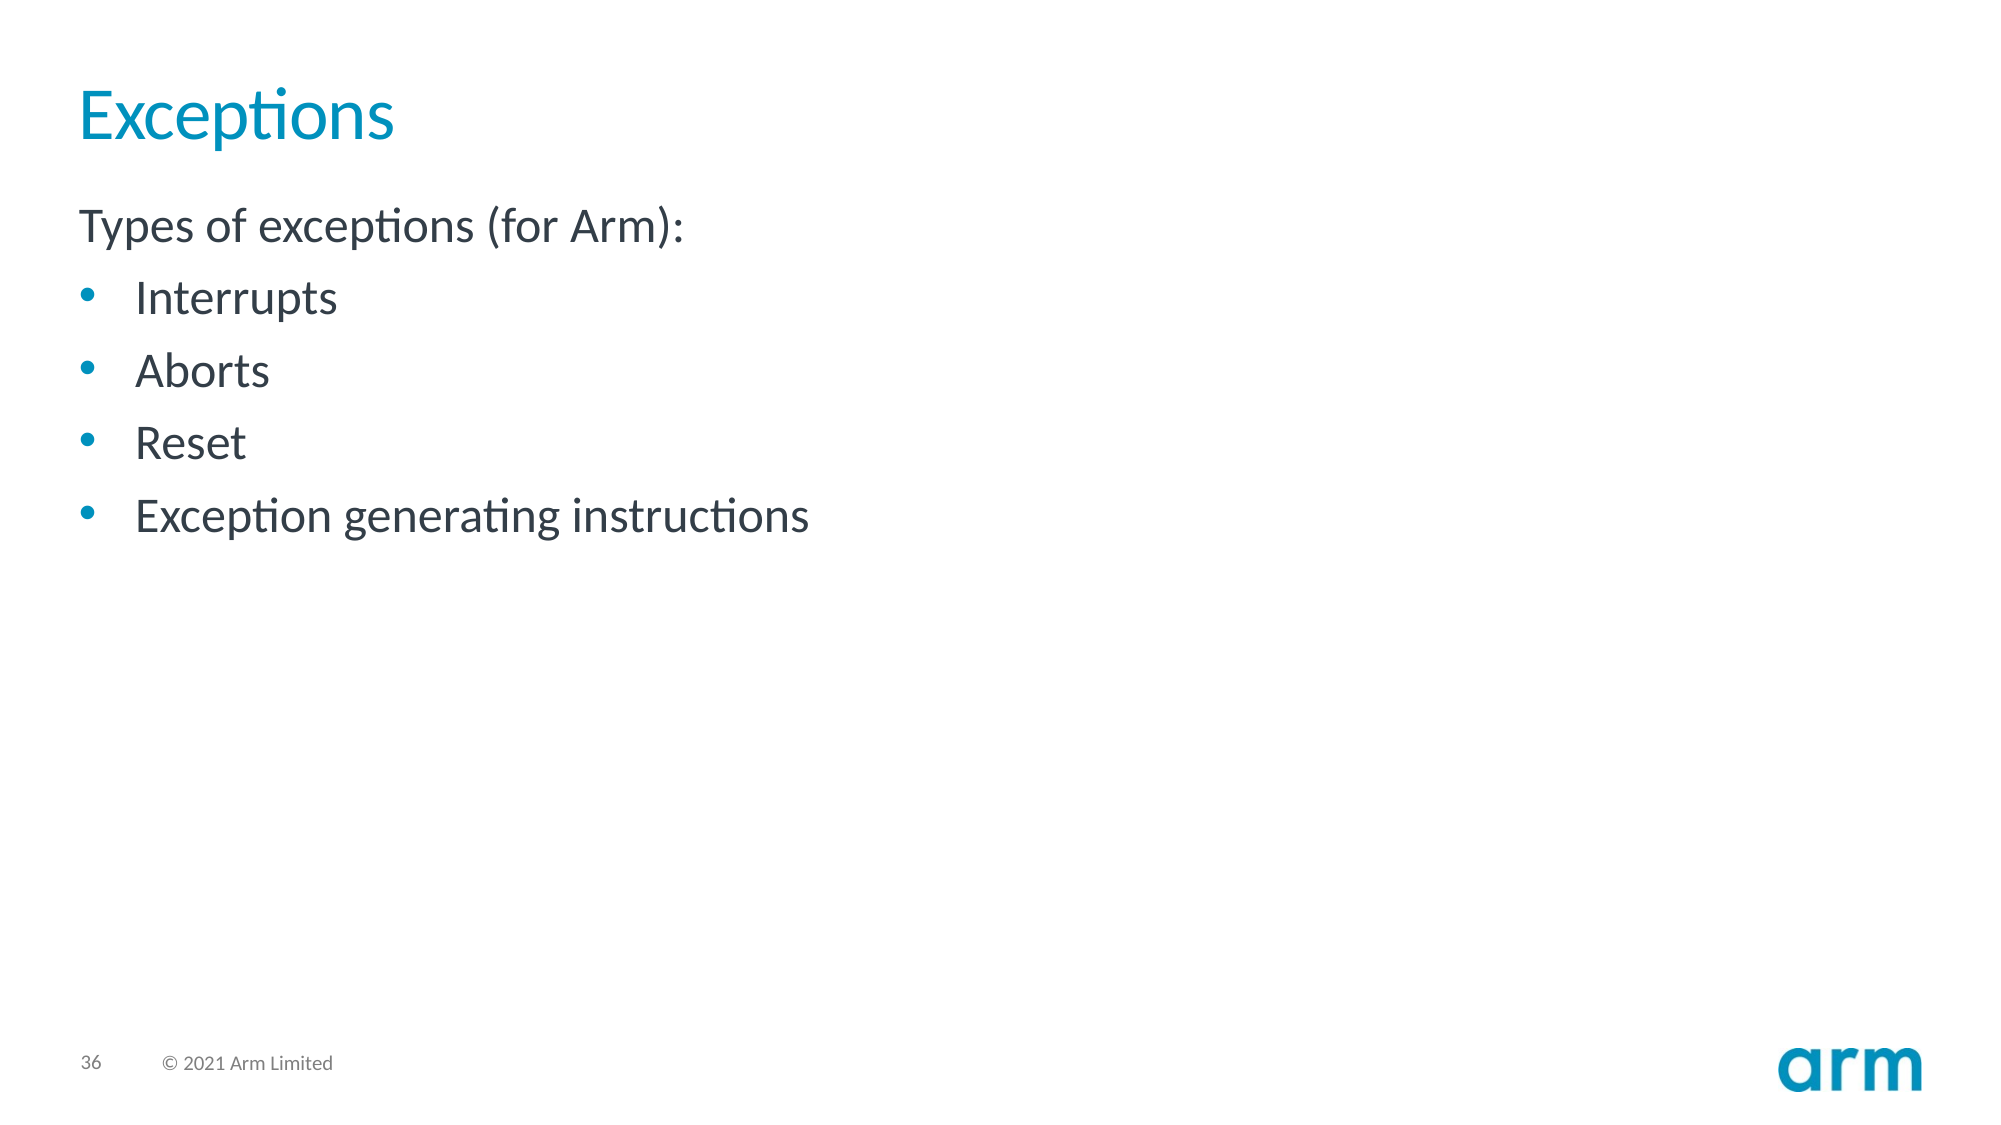

# Exceptions
Types of exceptions (for Arm):
Interrupts
Aborts
Reset
Exception generating instructions